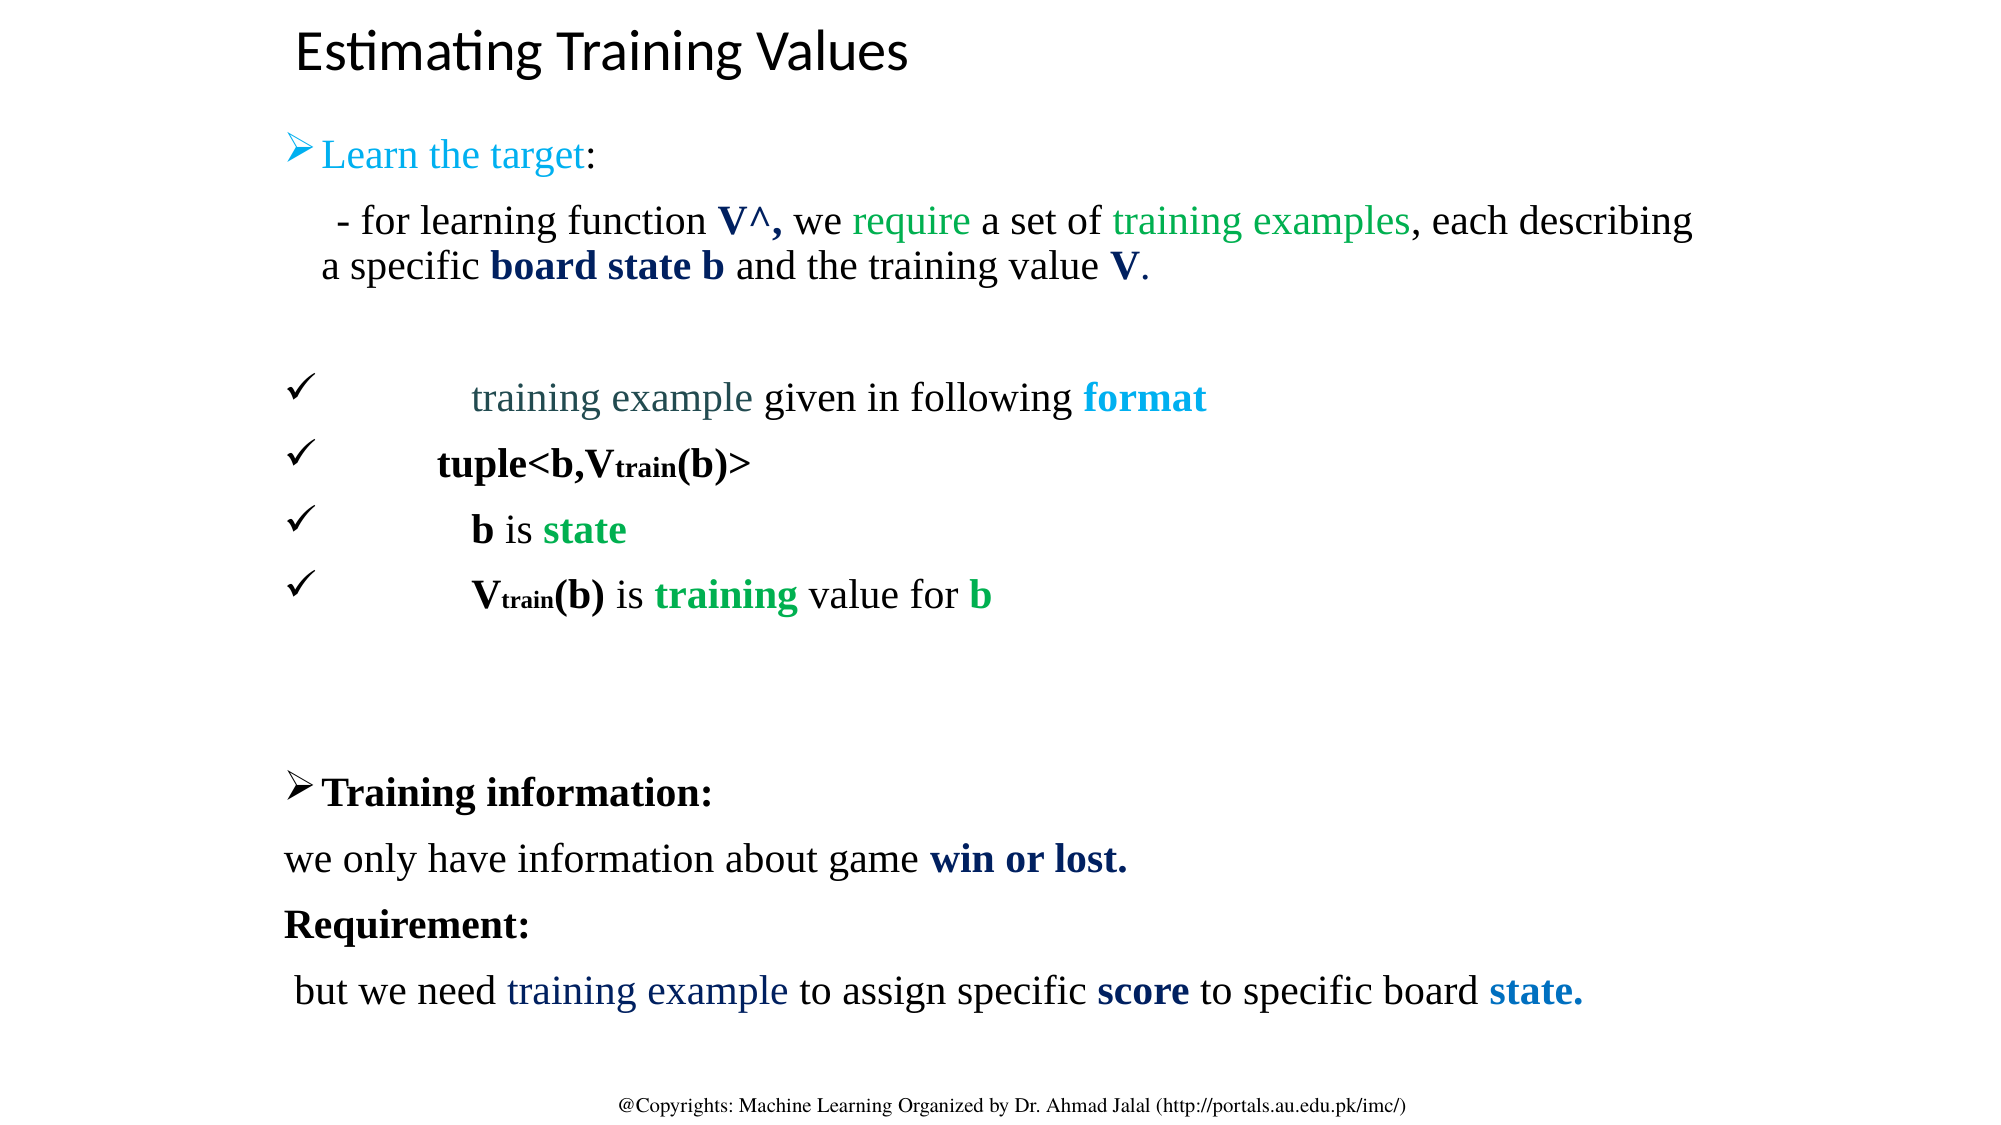

# Estimating Training Values
Learn the target:
     - for learning function V^, we require a set of training examples, each describing a specific board state b and the training value V.

	training example given in following format
           tuple<b,Vtrain(b)>
	b is state
	Vtrain(b) is training value for b

Training information:
we only have information about game win or lost.
Requirement:
 but we need training example to assign specific score to specific board state.

@Copyrights: Machine Learning Organized by Dr. Ahmad Jalal (http://portals.au.edu.pk/imc/)